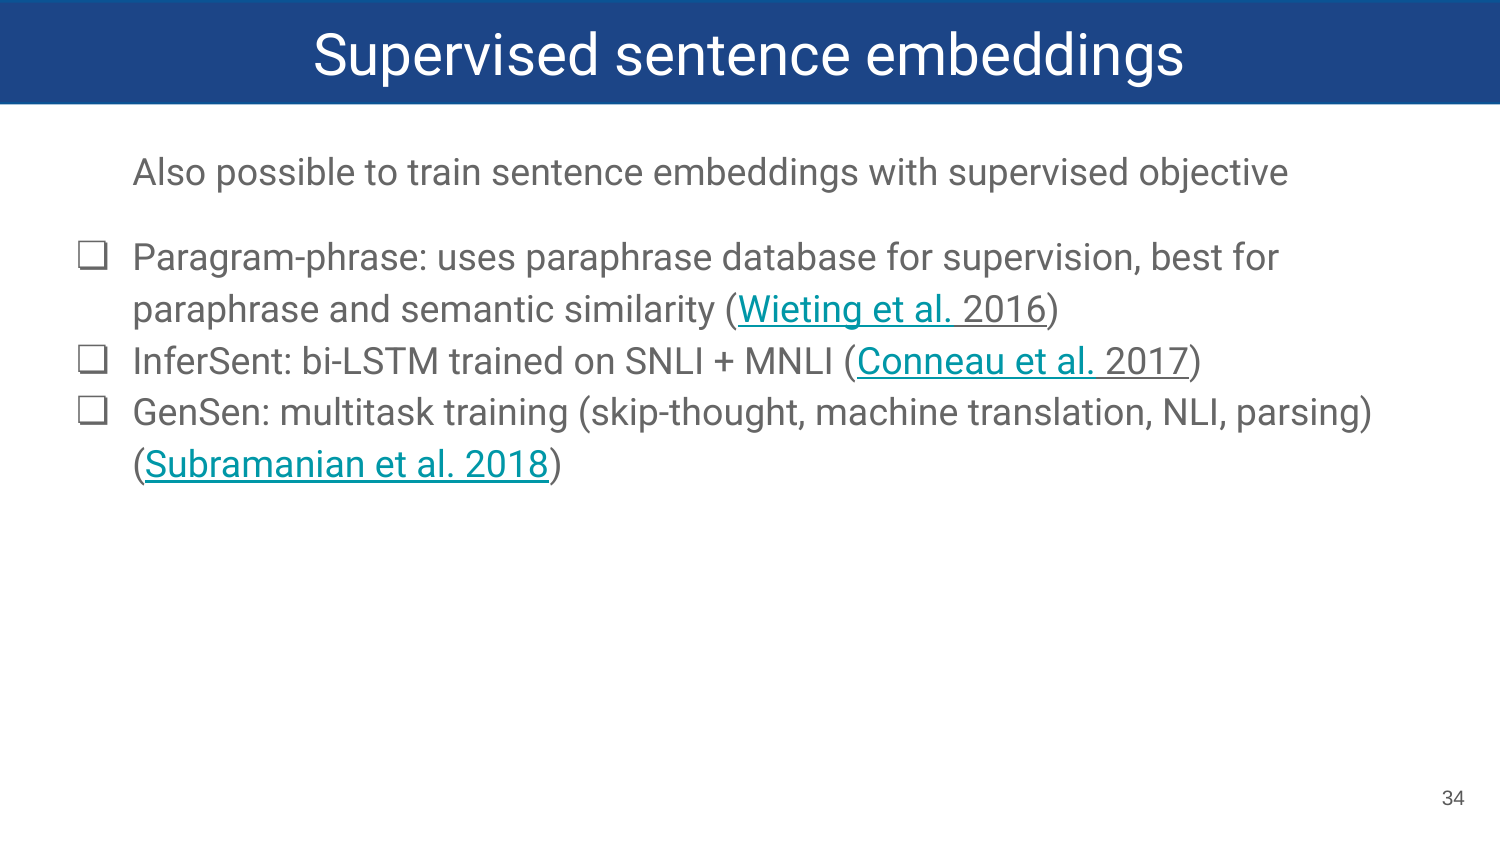

Autoencoder pretraining
Supervised sentence embeddings
Also possible to train sentence embeddings with supervised objective
Paragram-phrase: uses paraphrase database for supervision, best for paraphrase and semantic similarity (Wieting et al. 2016)
InferSent: bi-LSTM trained on SNLI + MNLI (Conneau et al. 2017)
GenSen: multitask training (skip-thought, machine translation, NLI, parsing) (Subramanian et al. 2018)
34